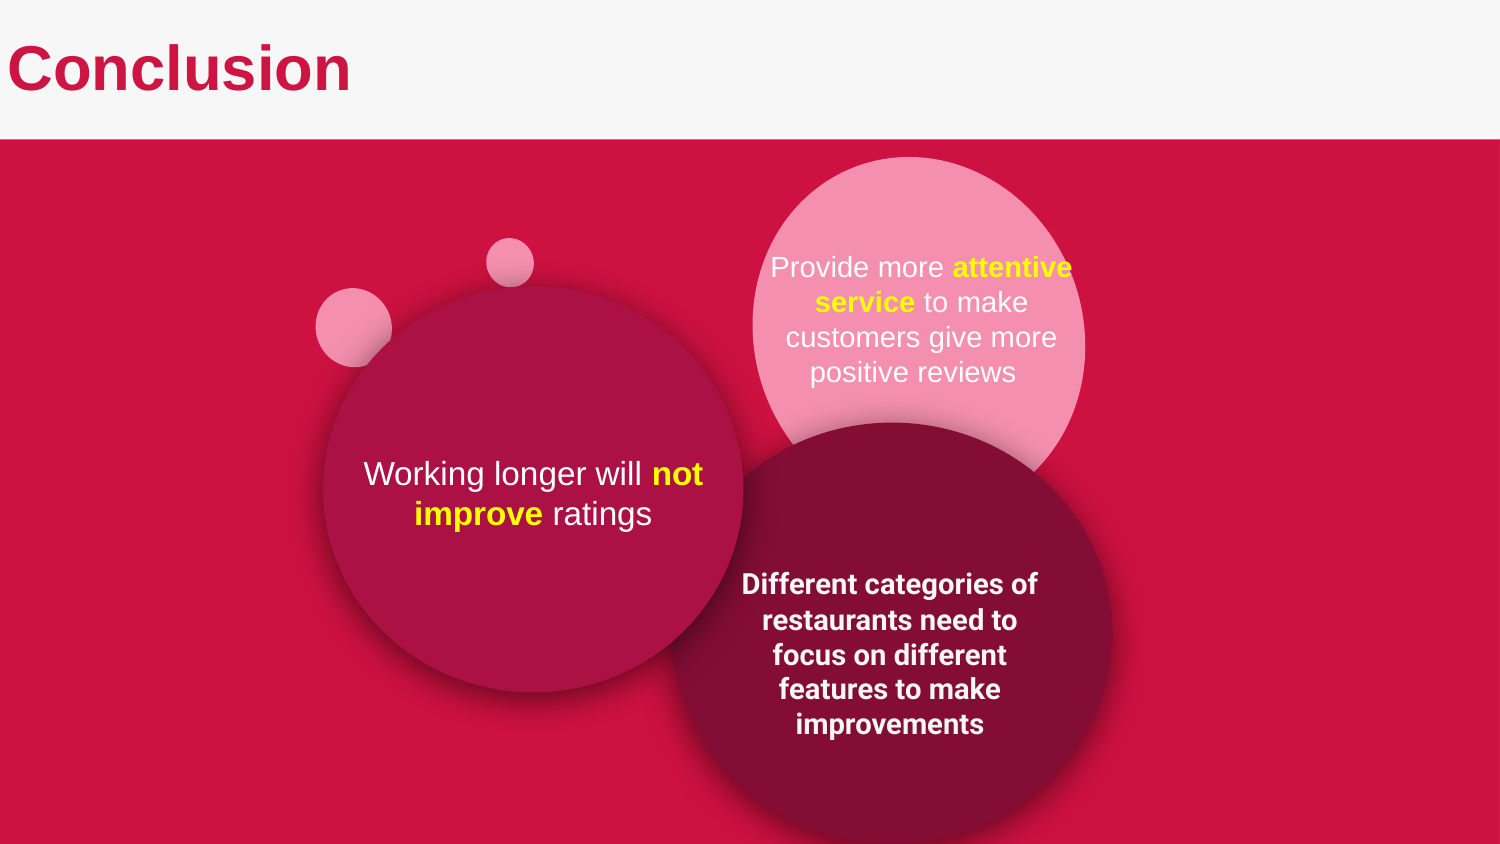

Conclusion

Provide more attentive service to make customers give more positive reviews

Working longer will not improve ratings
Different categories of restaurants need to focus on different features to make improvements